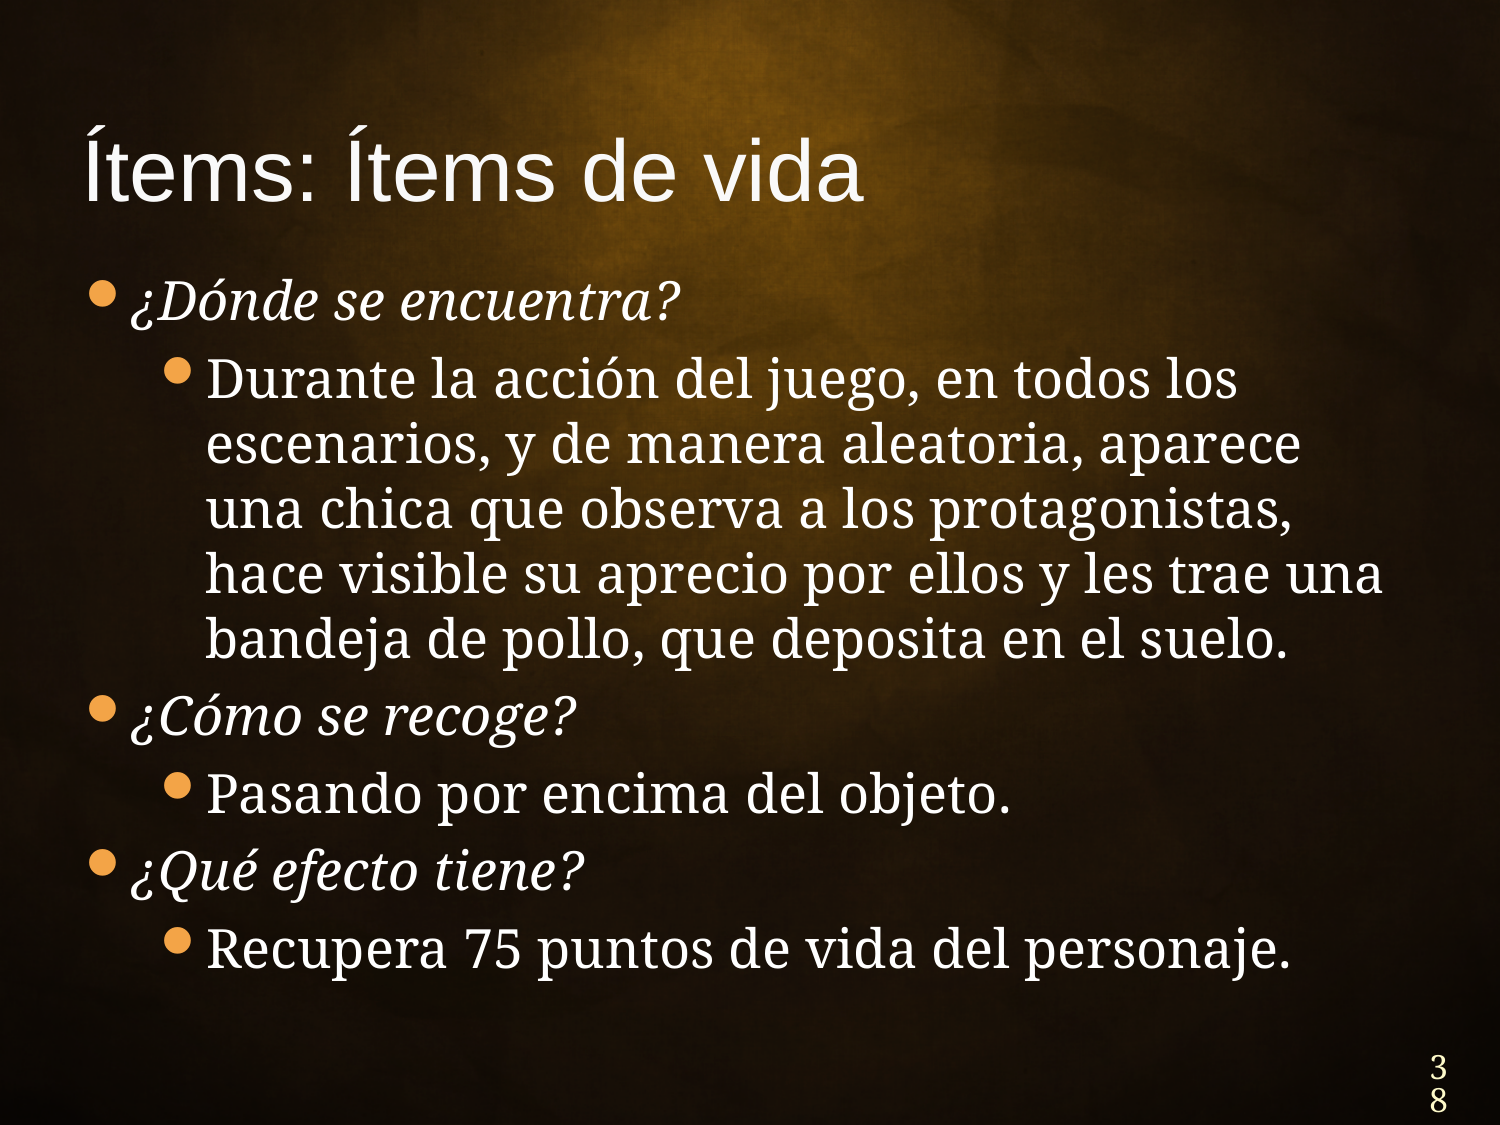

# Ítems: Ítems de vida
¿Dónde se encuentra?
Durante la acción del juego, en todos los escenarios, y de manera aleatoria, aparece una chica que observa a los protagonistas, hace visible su aprecio por ellos y les trae una bandeja de pollo, que deposita en el suelo.
¿Cómo se recoge?
Pasando por encima del objeto.
¿Qué efecto tiene?
Recupera 75 puntos de vida del personaje.
38